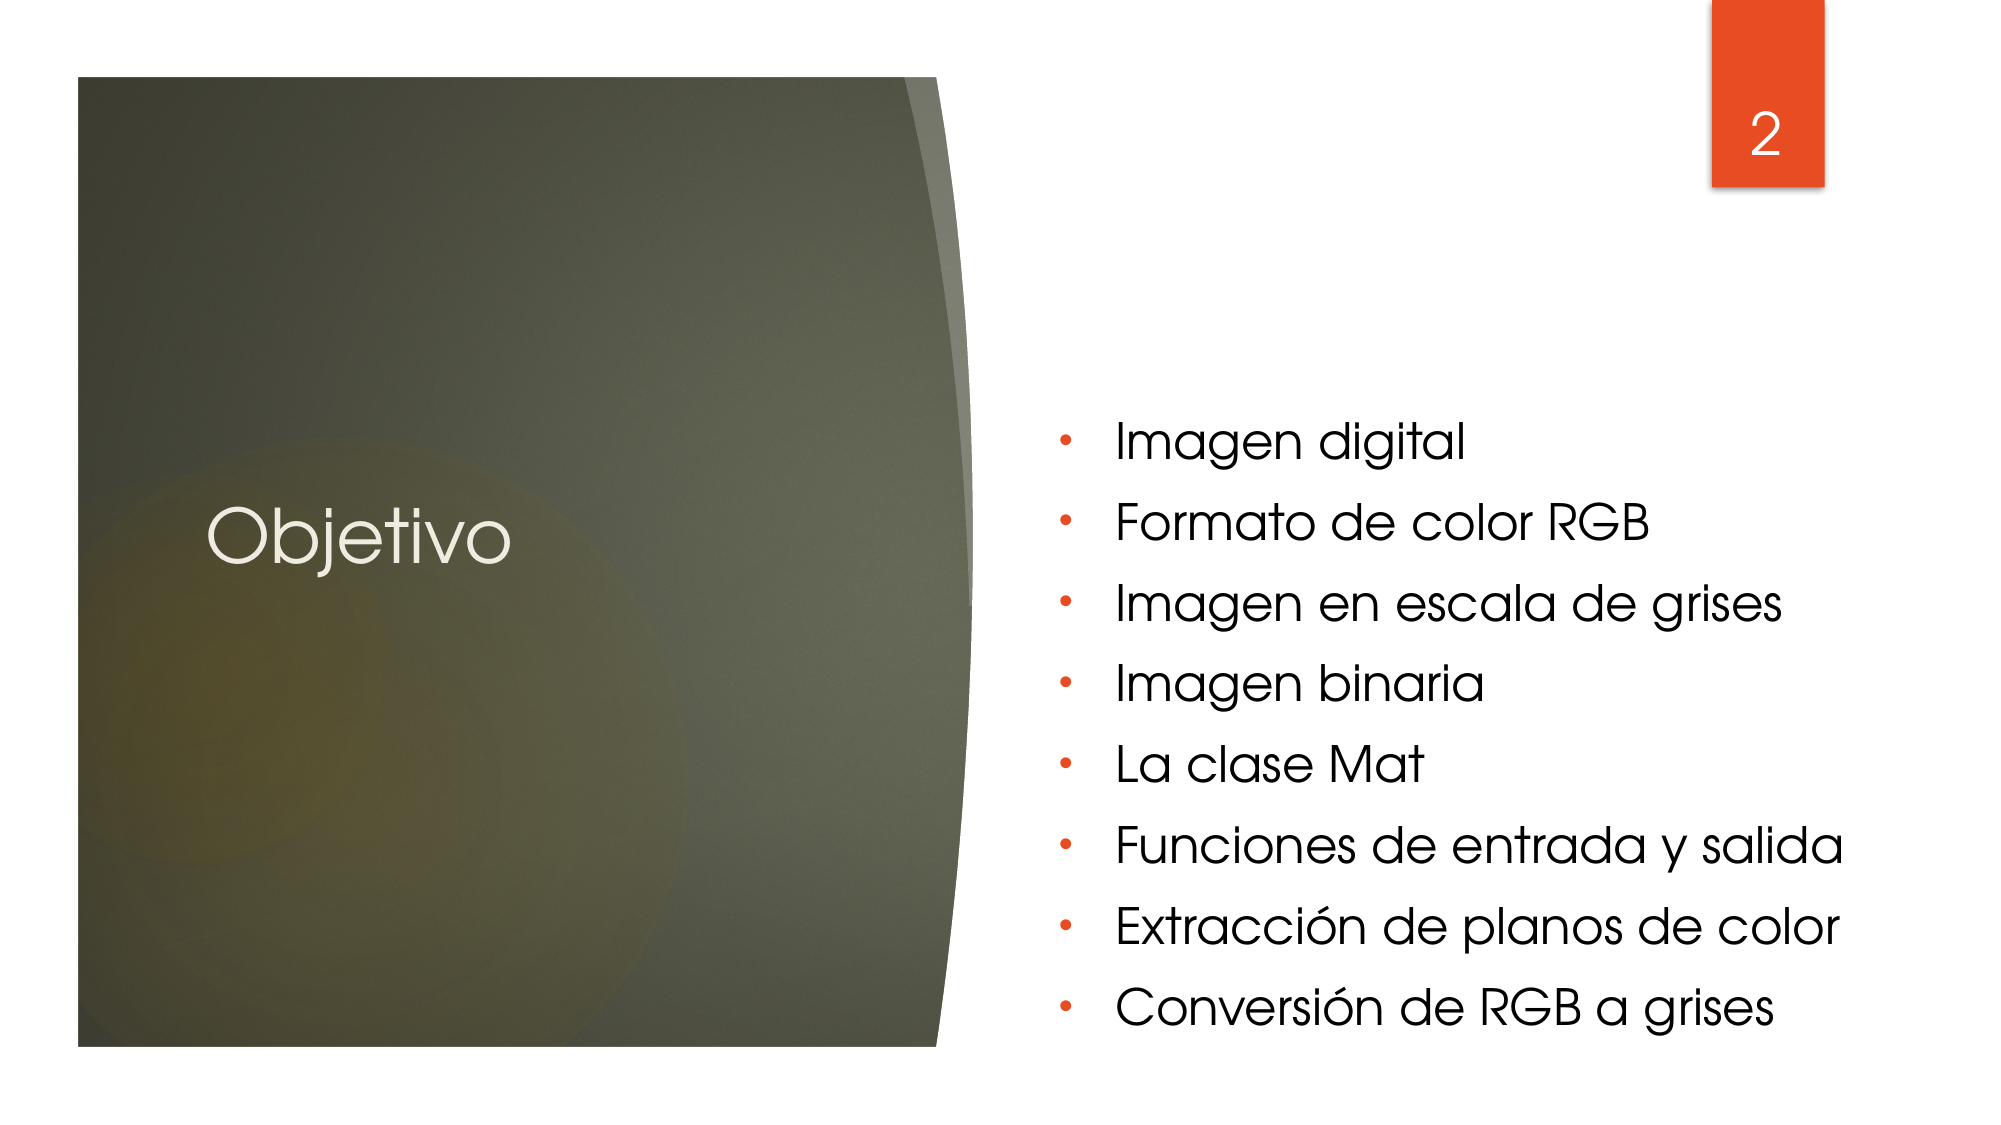

2
Imagen digital
Formato de color RGB
Imagen en escala de grises
Imagen binaria
La clase Mat
Funciones de entrada y salida
Extracción de planos de color
Conversión de RGB a grises

# Objetivo